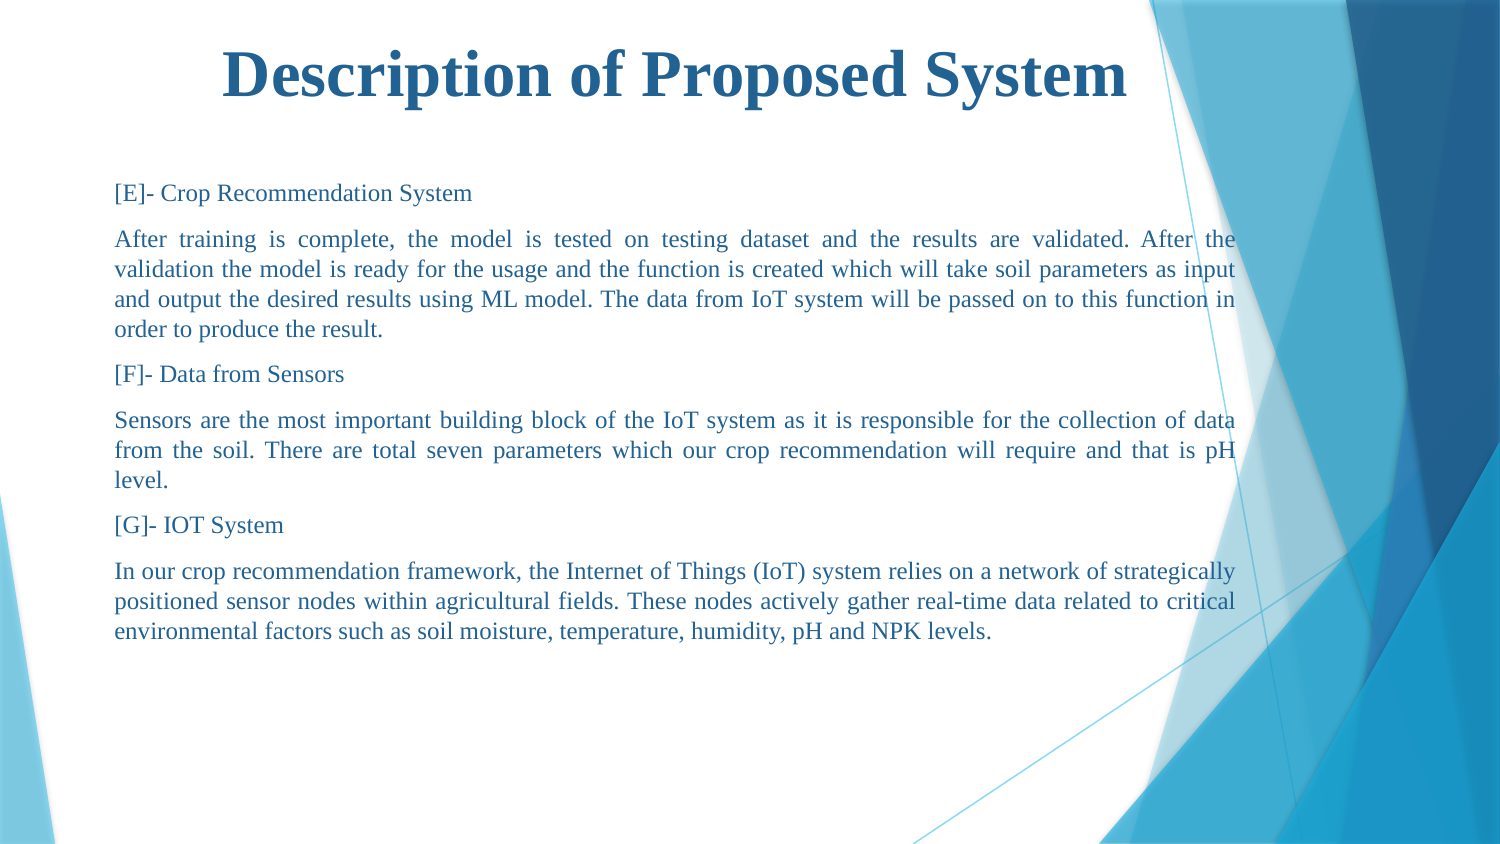

# Description of Proposed System
[E]- Crop Recommendation System
After training is complete, the model is tested on testing dataset and the results are validated. After the validation the model is ready for the usage and the function is created which will take soil parameters as input and output the desired results using ML model. The data from IoT system will be passed on to this function in order to produce the result.
[F]- Data from Sensors
Sensors are the most important building block of the IoT system as it is responsible for the collection of data from the soil. There are total seven parameters which our crop recommendation will require and that is pH level.
[G]- IOT System
In our crop recommendation framework, the Internet of Things (IoT) system relies on a network of strategically positioned sensor nodes within agricultural fields. These nodes actively gather real-time data related to critical environmental factors such as soil moisture, temperature, humidity, pH and NPK levels.